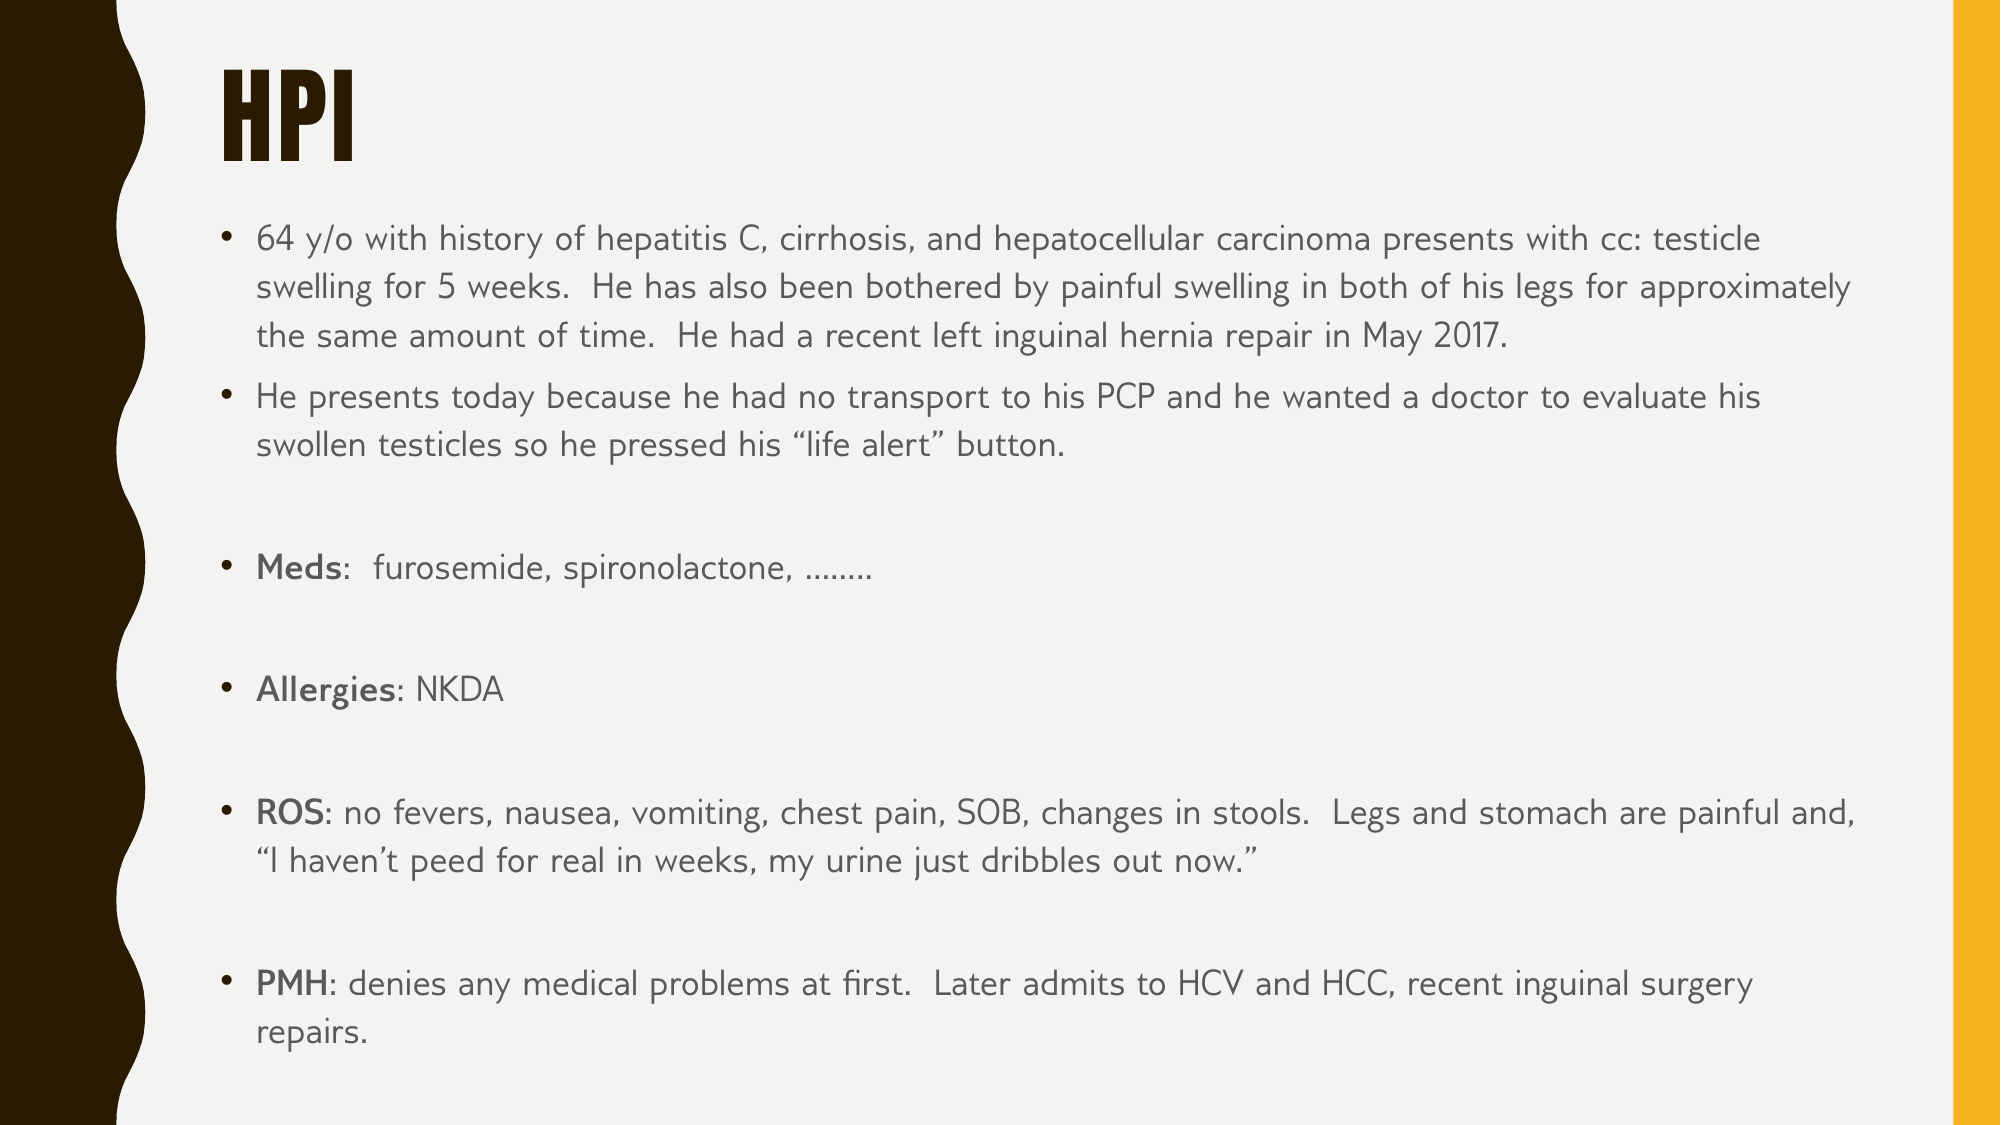

# HPI
64 y/o with history of hepatitis C, cirrhosis, and hepatocellular carcinoma presents with cc: testicle swelling for 5 weeks.  He has also been bothered by painful swelling in both of his legs for approximately the same amount of time.  He had a recent left inguinal hernia repair in May 2017.
He presents today because he had no transport to his PCP and he wanted a doctor to evaluate his swollen testicles so he pressed his “life alert” button.

Meds:  furosemide, spironolactone, ……..

Allergies: NKDA

ROS: no fevers, nausea, vomiting, chest pain, SOB, changes in stools.  Legs and stomach are painful and, “I haven’t peed for real in weeks, my urine just dribbles out now.”

PMH: denies any medical problems at first.  Later admits to HCV and HCC, recent inguinal surgery repairs.